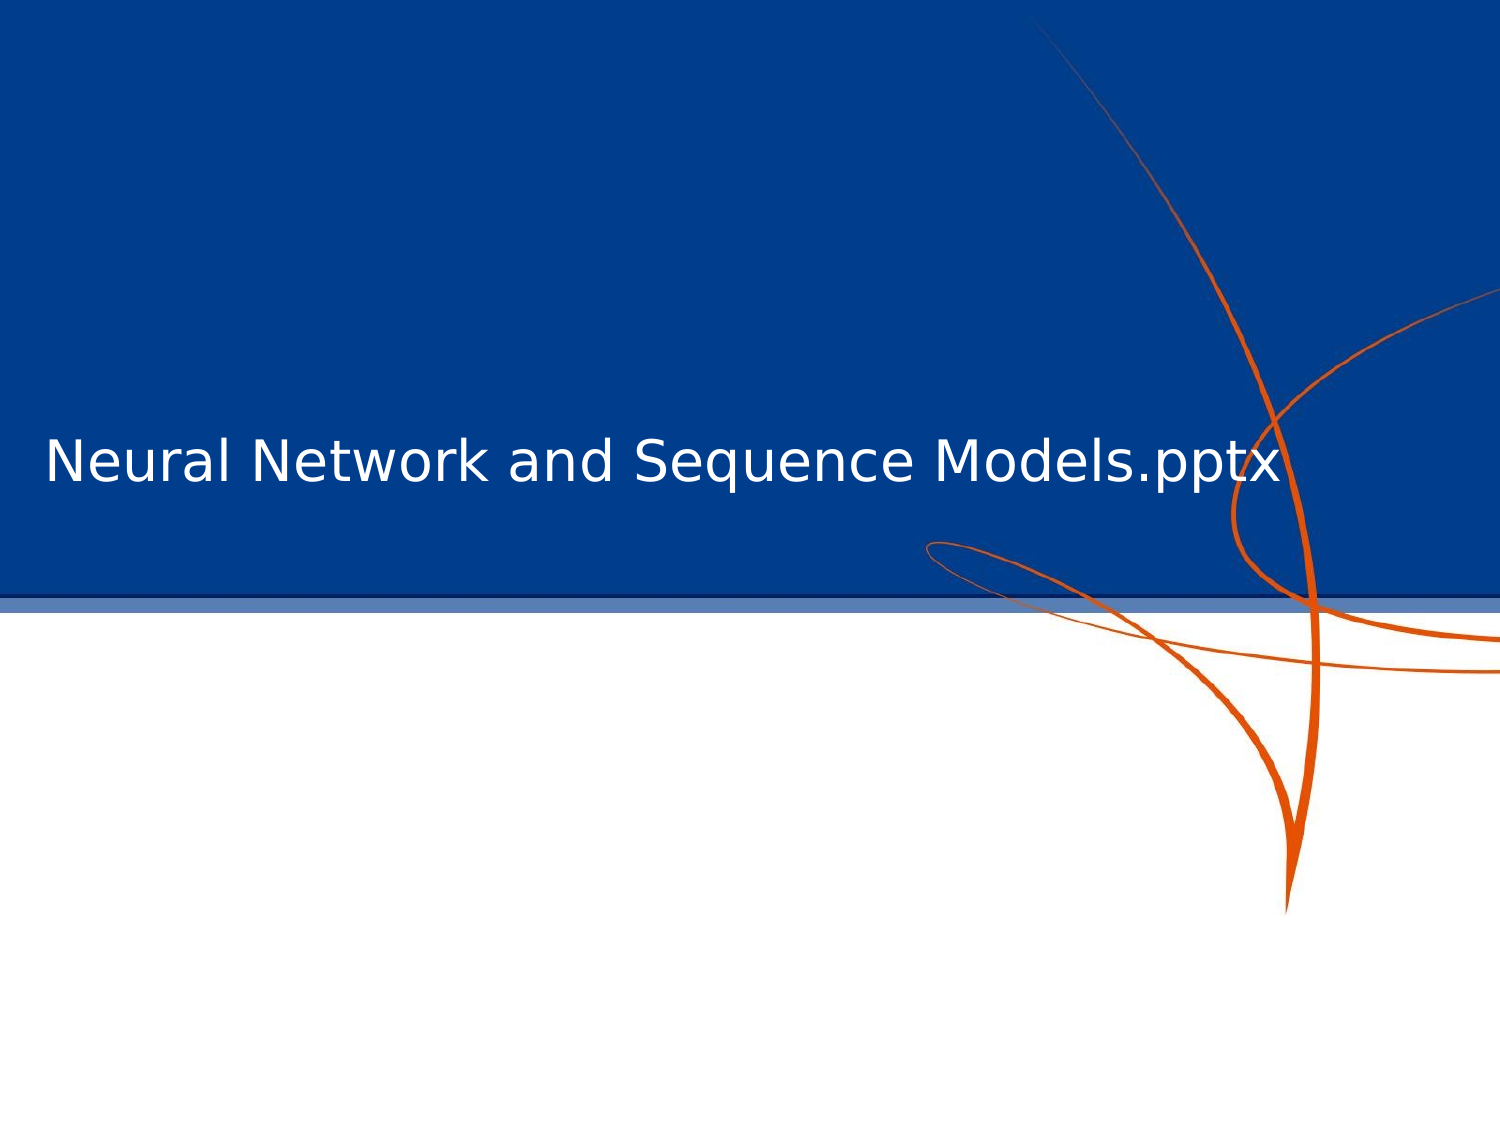

# Neural Network and Sequence Models.pptx

1